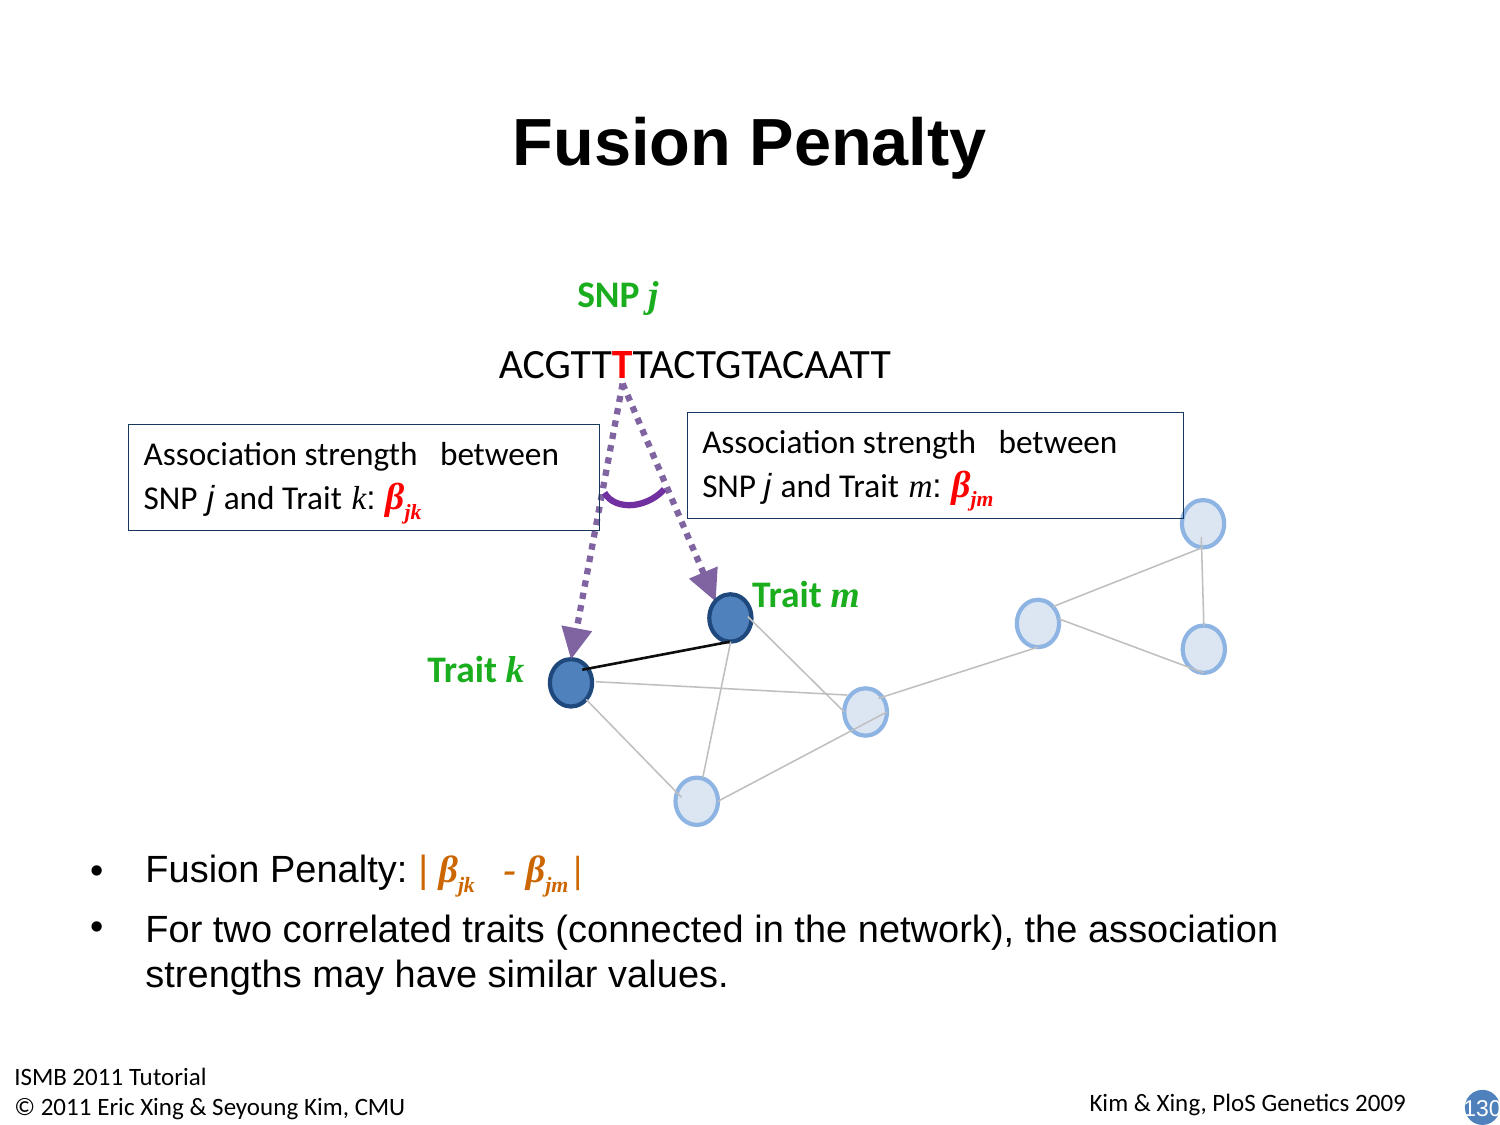

# Fusion Penalty

Fusion Penalty: | βjk   - βjm |
For two correlated traits (connected in the network), the association strengths may have similar values.

SNP j
ACGTTTTACTGTACAATT
Association strength   between SNP j and Trait m: βjm
Association strength   between SNP j and Trait k: βjk

Trait m
Trait k
Kim & Xing, PloS Genetics 2009